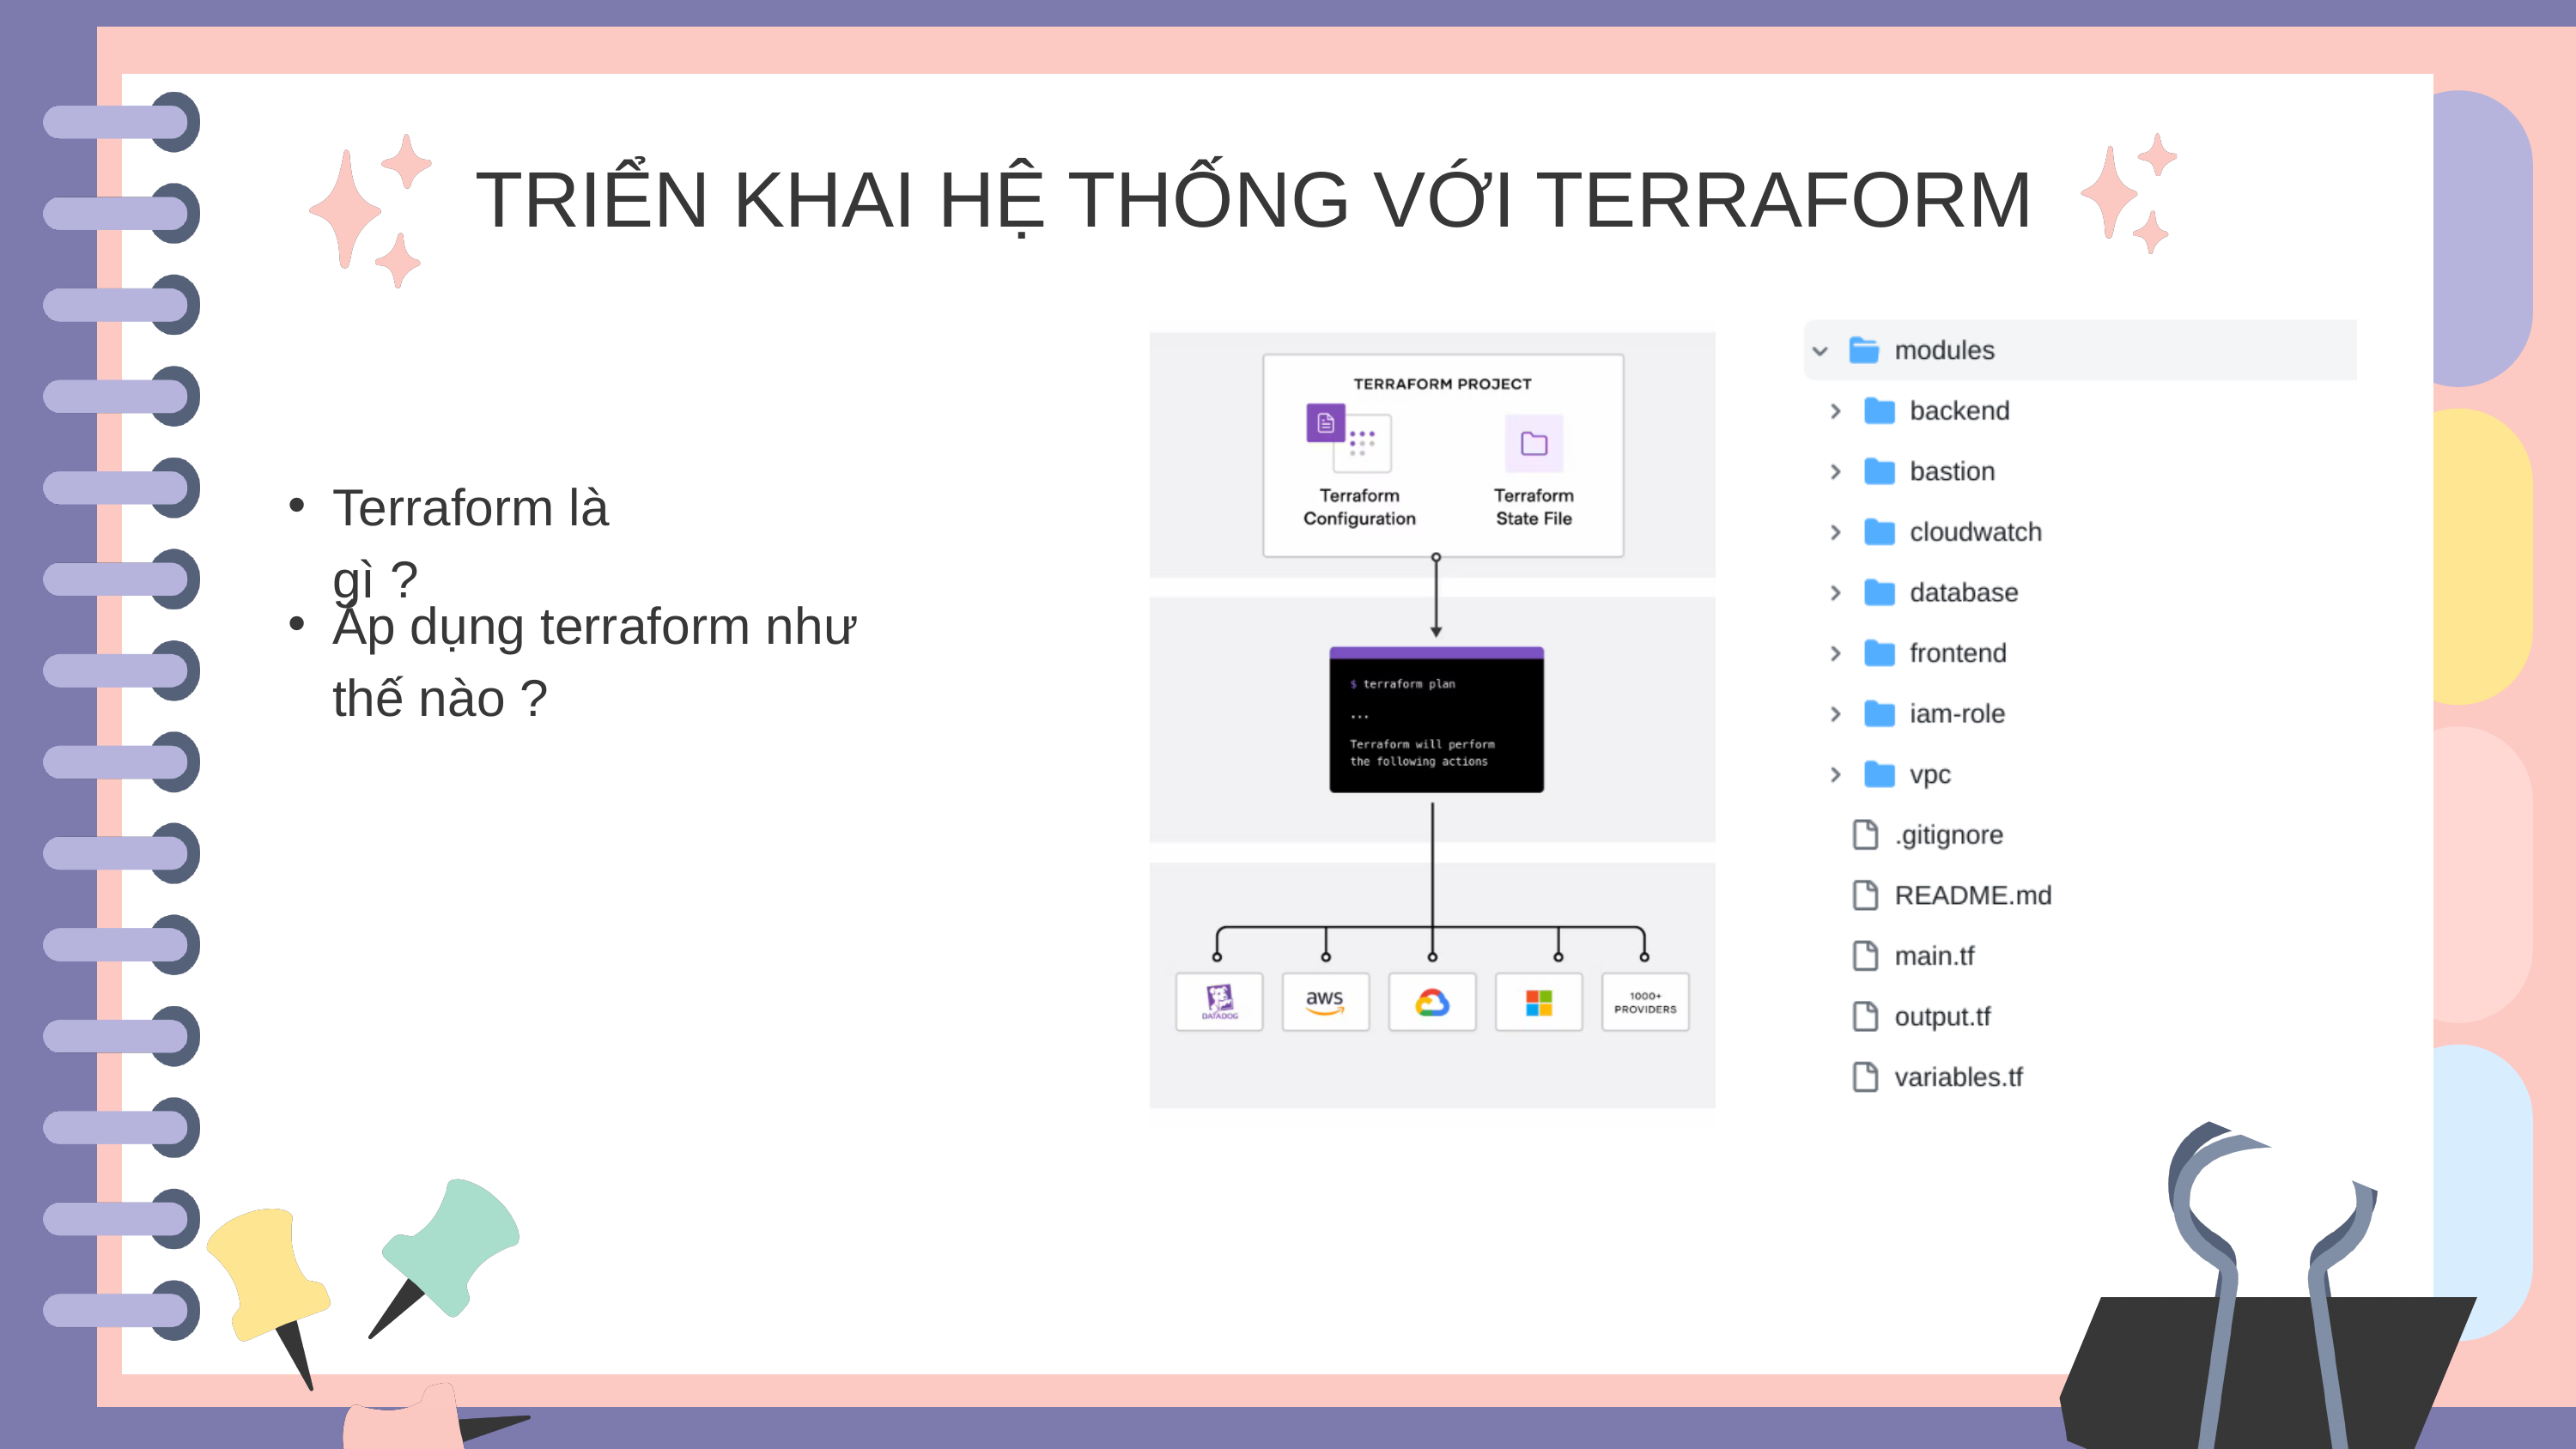

TRIỂN KHAI HỆ THỐNG VỚI TERRAFORM

Terraform là gì ?
Áp dụng terraform như thế nào ?